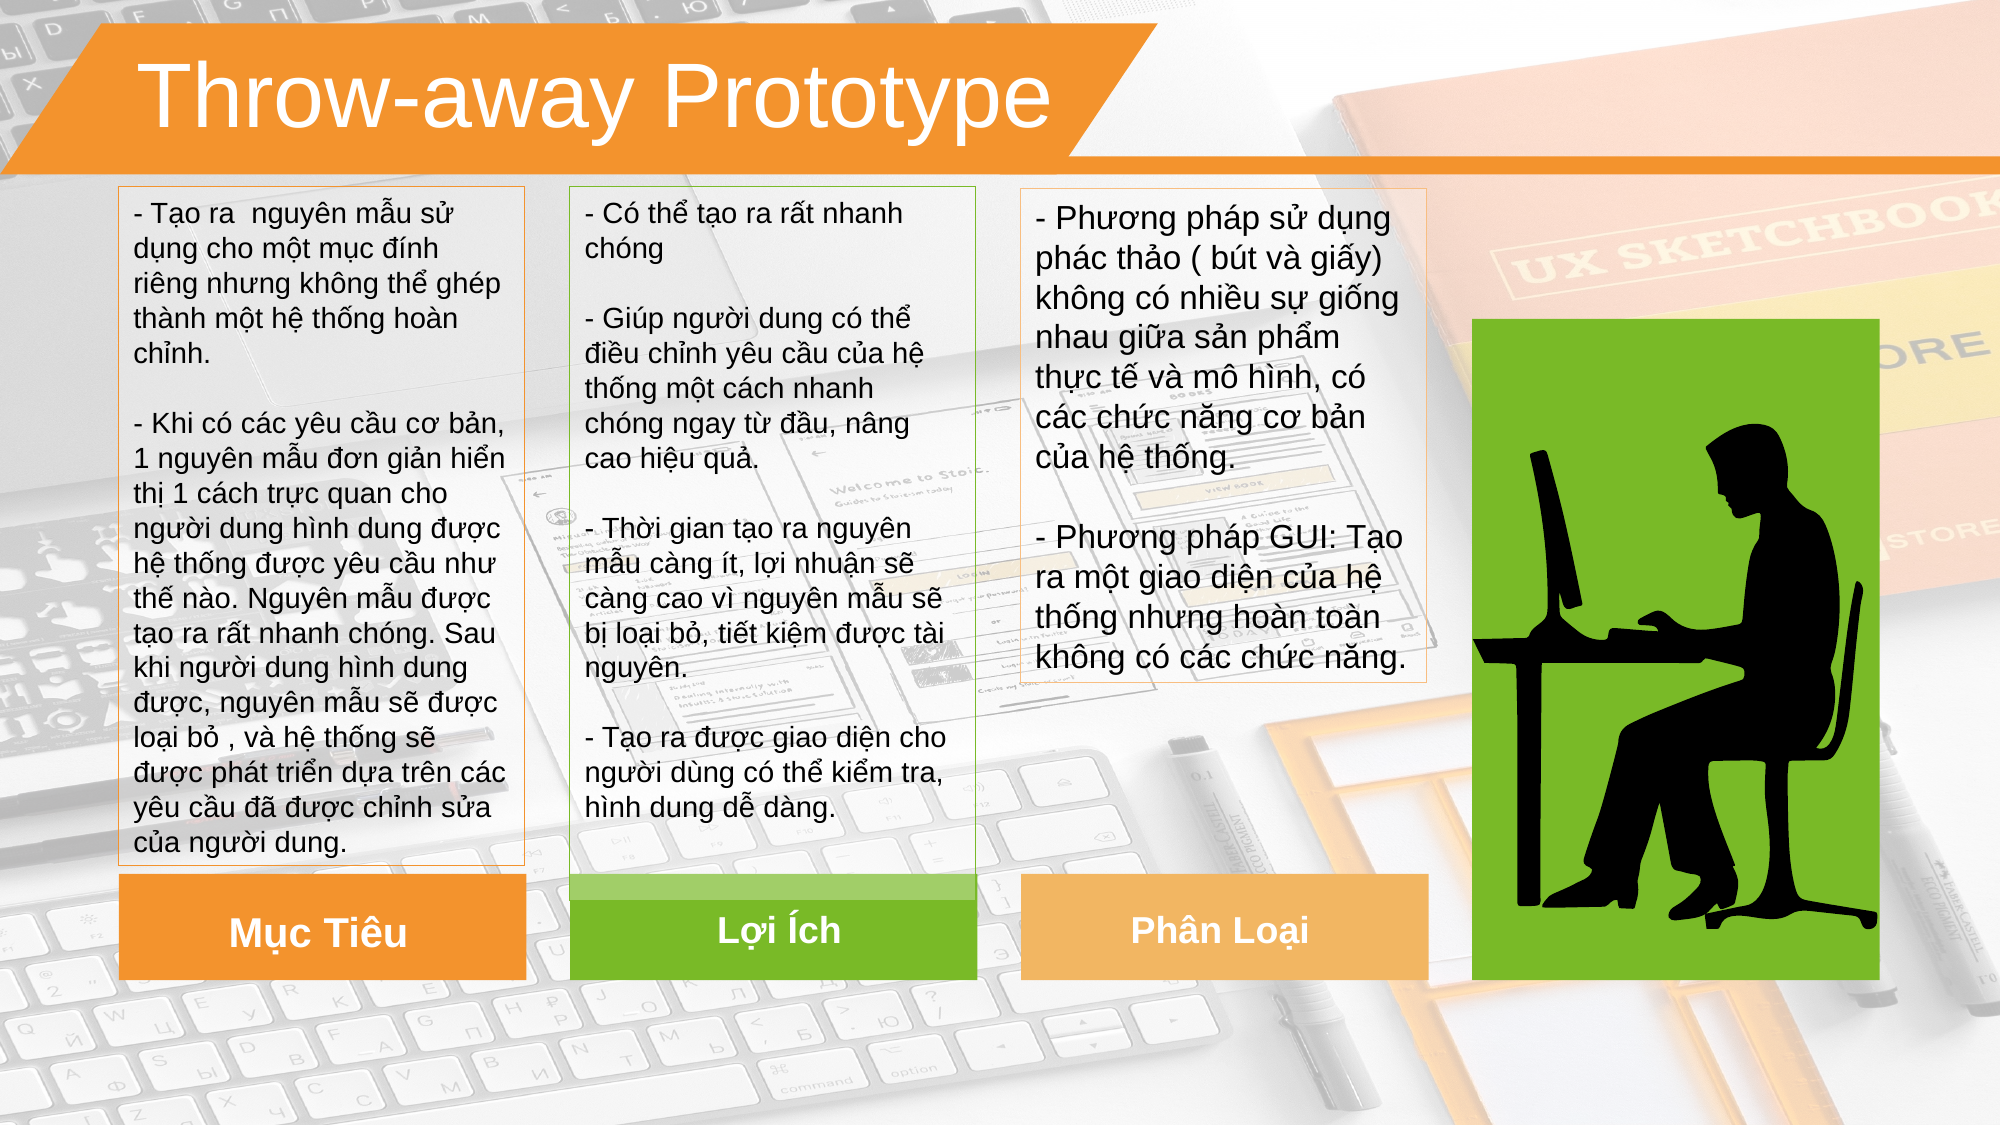

Throw-away Prototype
- Tạo ra  nguyên mẫu sử dụng cho một mục đính riêng nhưng không thể ghép thành một hệ thống hoàn chỉnh.

- Khi có các yêu cầu cơ bản, 1 nguyên mẫu đơn giản hiển thị 1 cách trực quan cho người dung hình dung được hệ thống được yêu cầu như thế nào. Nguyên mẫu được tạo ra rất nhanh chóng. Sau khi người dung hình dung được, nguyên mẫu sẽ được loại bỏ , và hệ thống sẽ được phát triển dựa trên các yêu cầu đã được chỉnh sửa của người dung.
- Có thể tạo ra rất nhanh chóng

- Giúp người dung có thể điều chỉnh yêu cầu của hệ thống một cách nhanh chóng ngay từ đầu, nâng cao hiệu quả.

- Thời gian tạo ra nguyên mẫu càng ít, lợi nhuận sẽ càng cao vì nguyên mẫu sẽ bị loại bỏ, tiết kiệm được tài nguyên.

- Tạo ra được giao diện cho người dùng có thể kiểm tra, hình dung dễ dàng.

- Phương pháp sử dụng phác thảo ( bút và giấy) không có nhiều sự giống nhau giữa sản phẩm thực tế và mô hình, có các chức năng cơ bản của hệ thống.

- Phương pháp GUI: Tạo ra một giao diện của hệ thống nhưng hoàn toàn không có các chức năng.

Mục Tiêu
Lợi Ích
Phân Loại